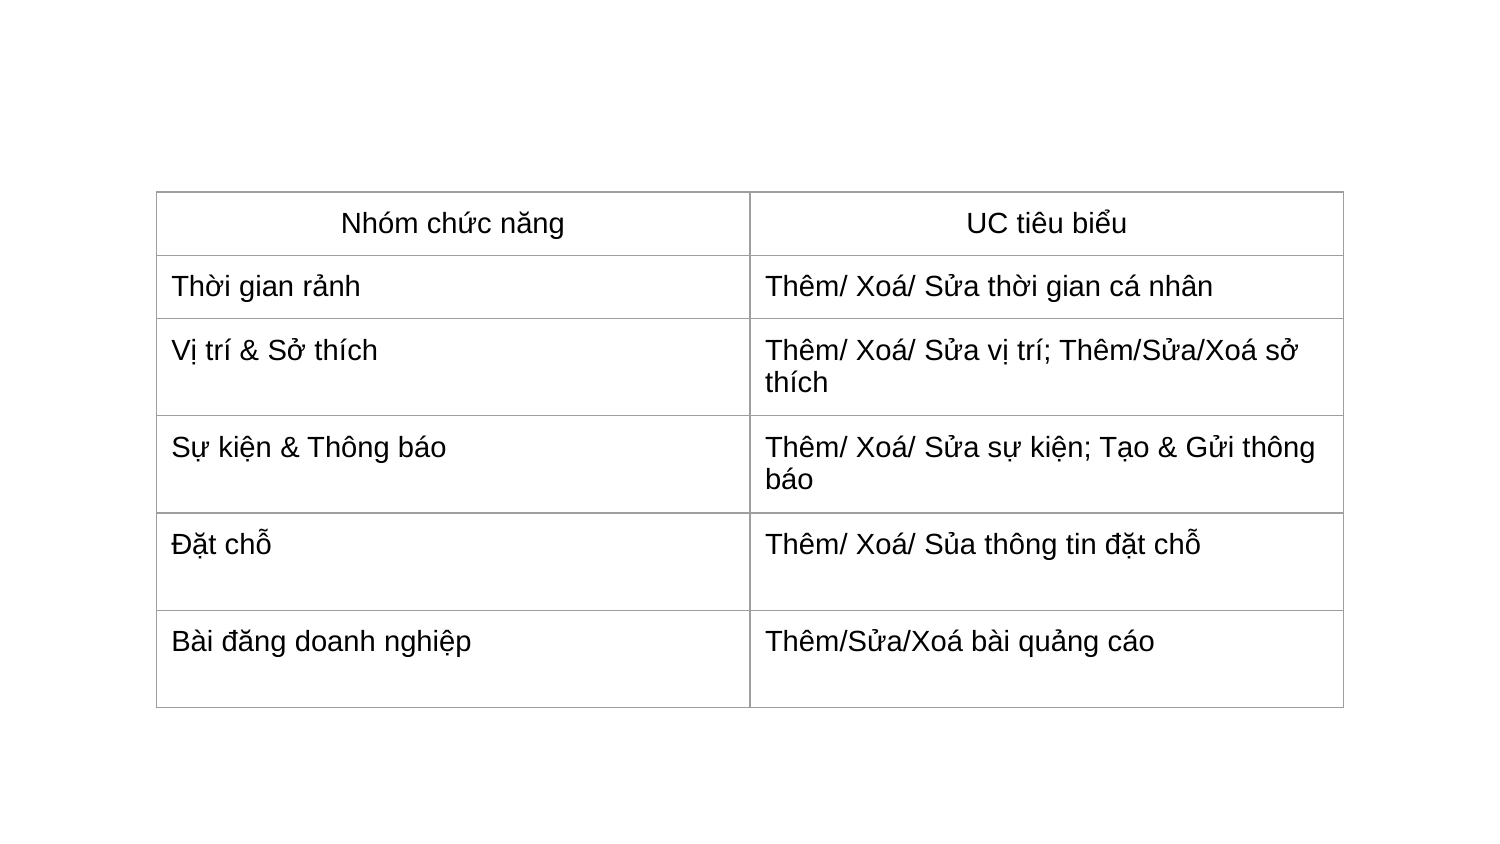

| Nhóm chức năng | UC tiêu biểu |
| --- | --- |
| Thời gian rảnh | Thêm/ Xoá/ Sửa thời gian cá nhân |
| Vị trí & Sở thích | Thêm/ Xoá/ Sửa vị trí; Thêm/Sửa/Xoá sở thích |
| Sự kiện & Thông báo | Thêm/ Xoá/ Sửa sự kiện; Tạo & Gửi thông báo |
| Đặt chỗ | Thêm/ Xoá/ Sủa thông tin đặt chỗ |
| Bài đăng doanh nghiệp | Thêm/Sửa/Xoá bài quảng cáo |